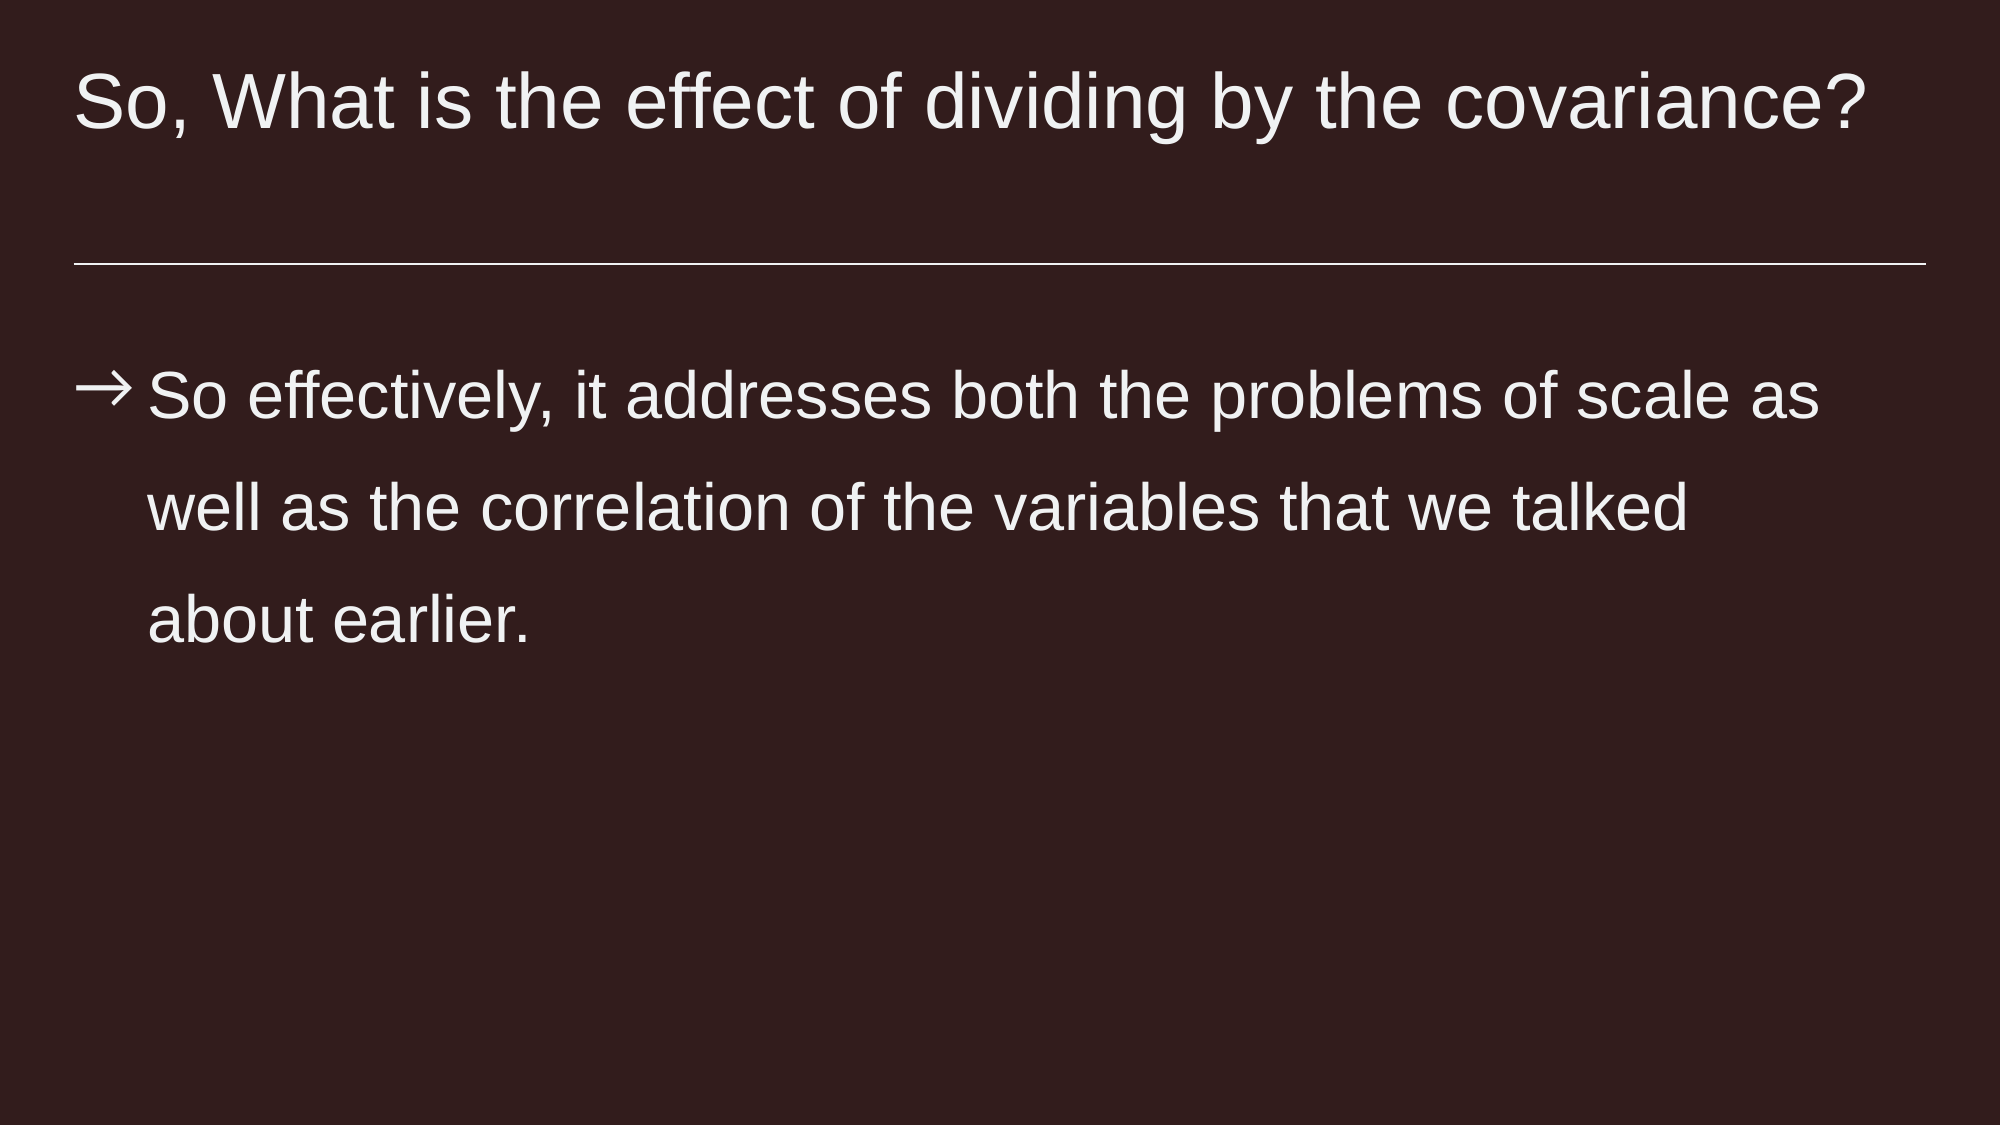

# So, What is the effect of dividing by the covariance?
So effectively, it addresses both the problems of scale as well as the correlation of the variables that we talked about earlier.